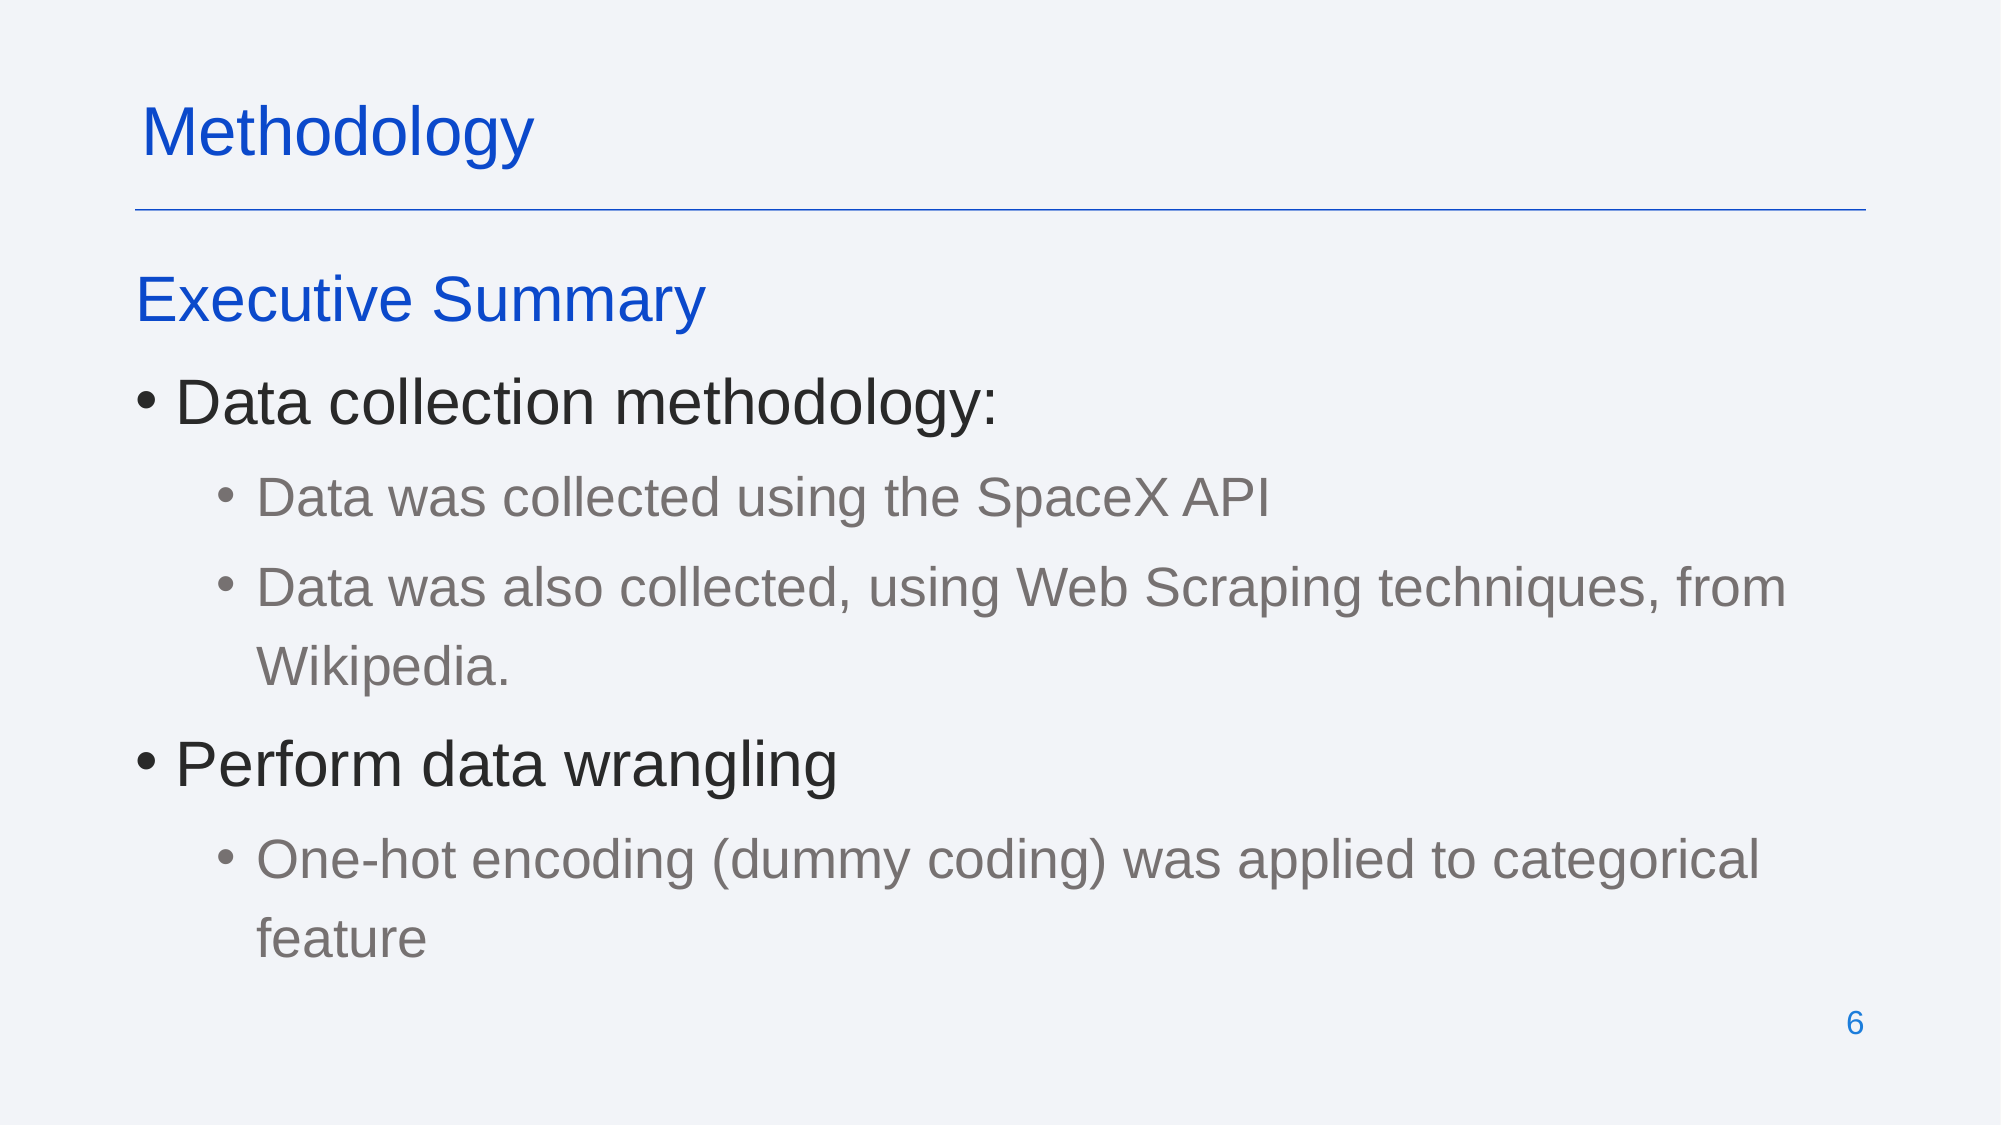

Methodology
Executive Summary
Data collection methodology:
Data was collected using the SpaceX API
Data was also collected, using Web Scraping techniques, from Wikipedia.
Perform data wrangling
One-hot encoding (dummy coding) was applied to categorical feature

6